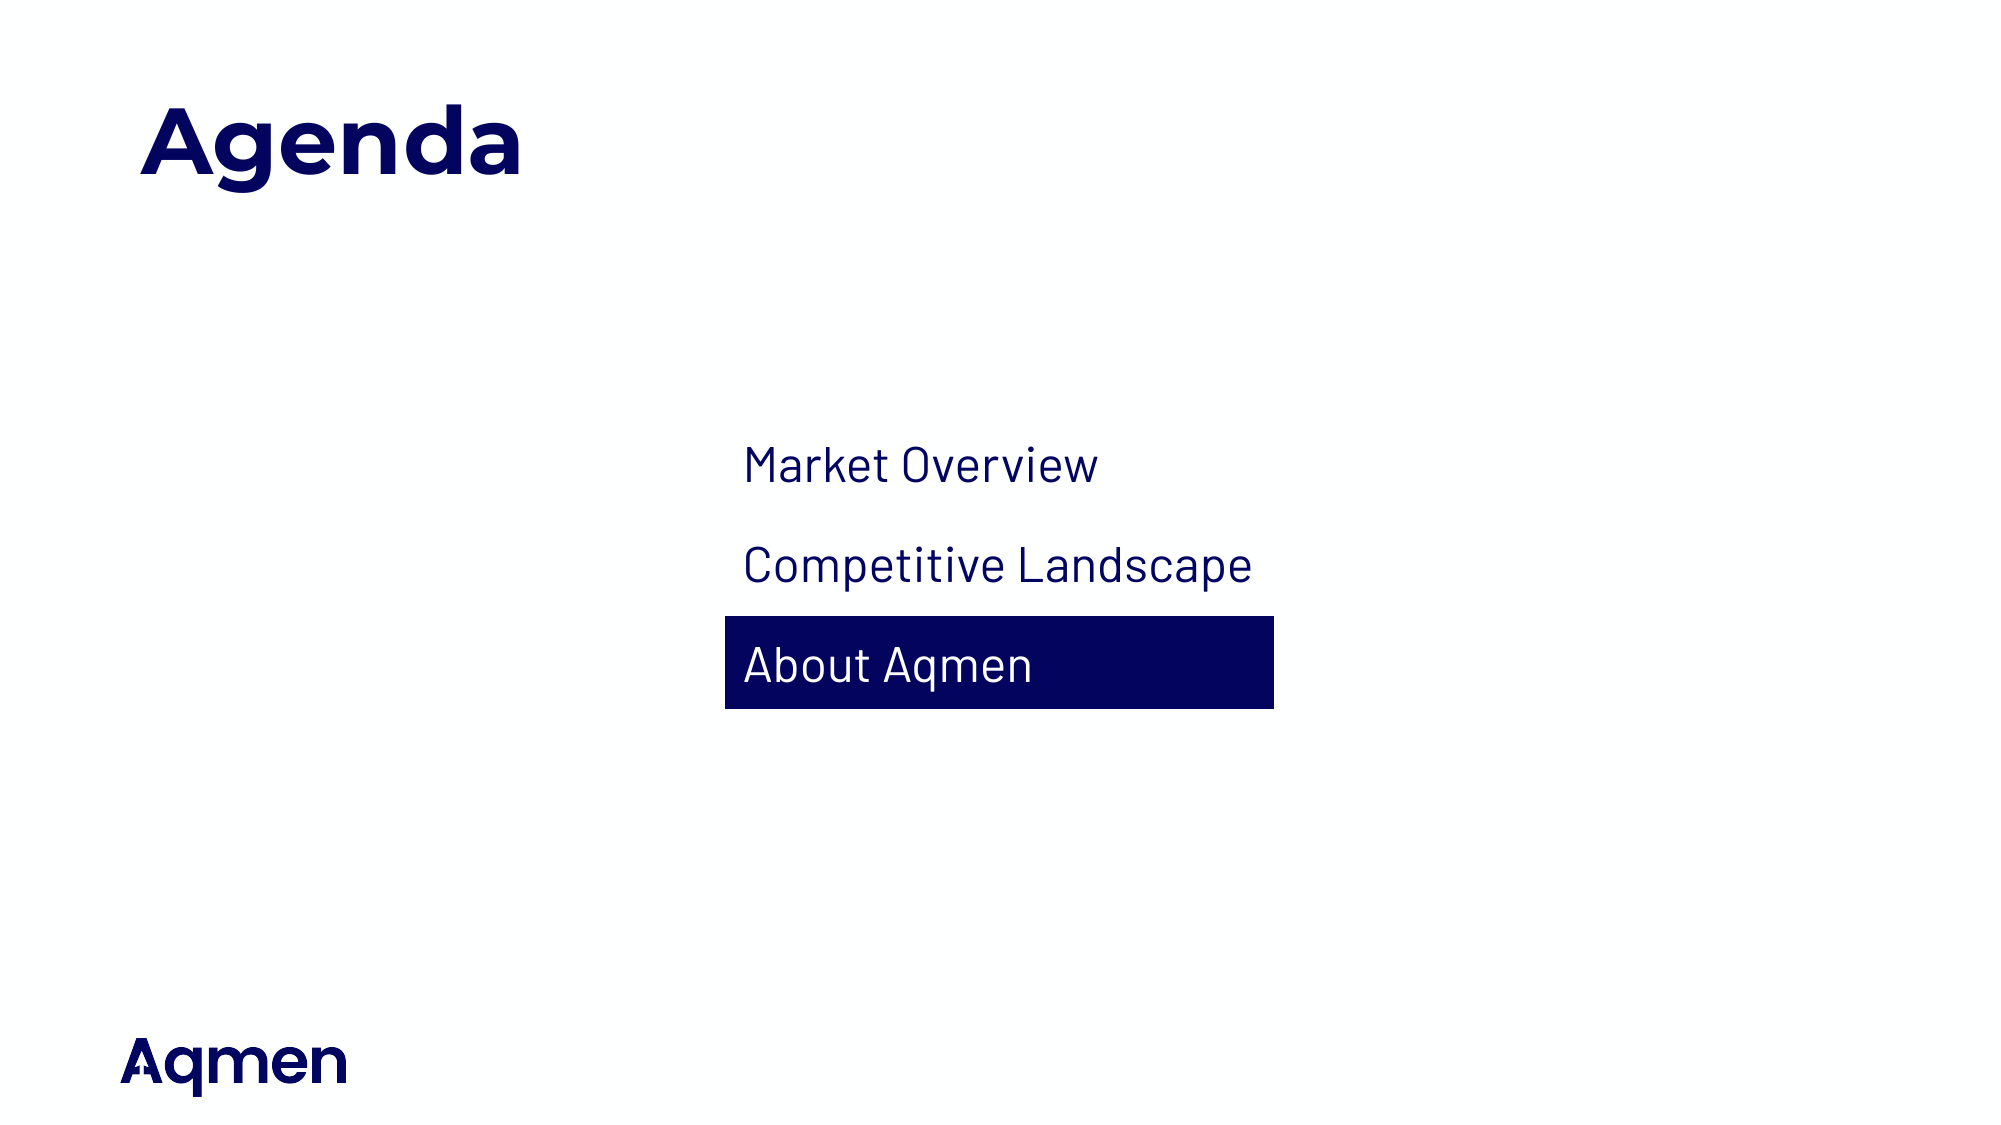

# Agenda
Market Overview
Competitive Landscape
About Aqmen